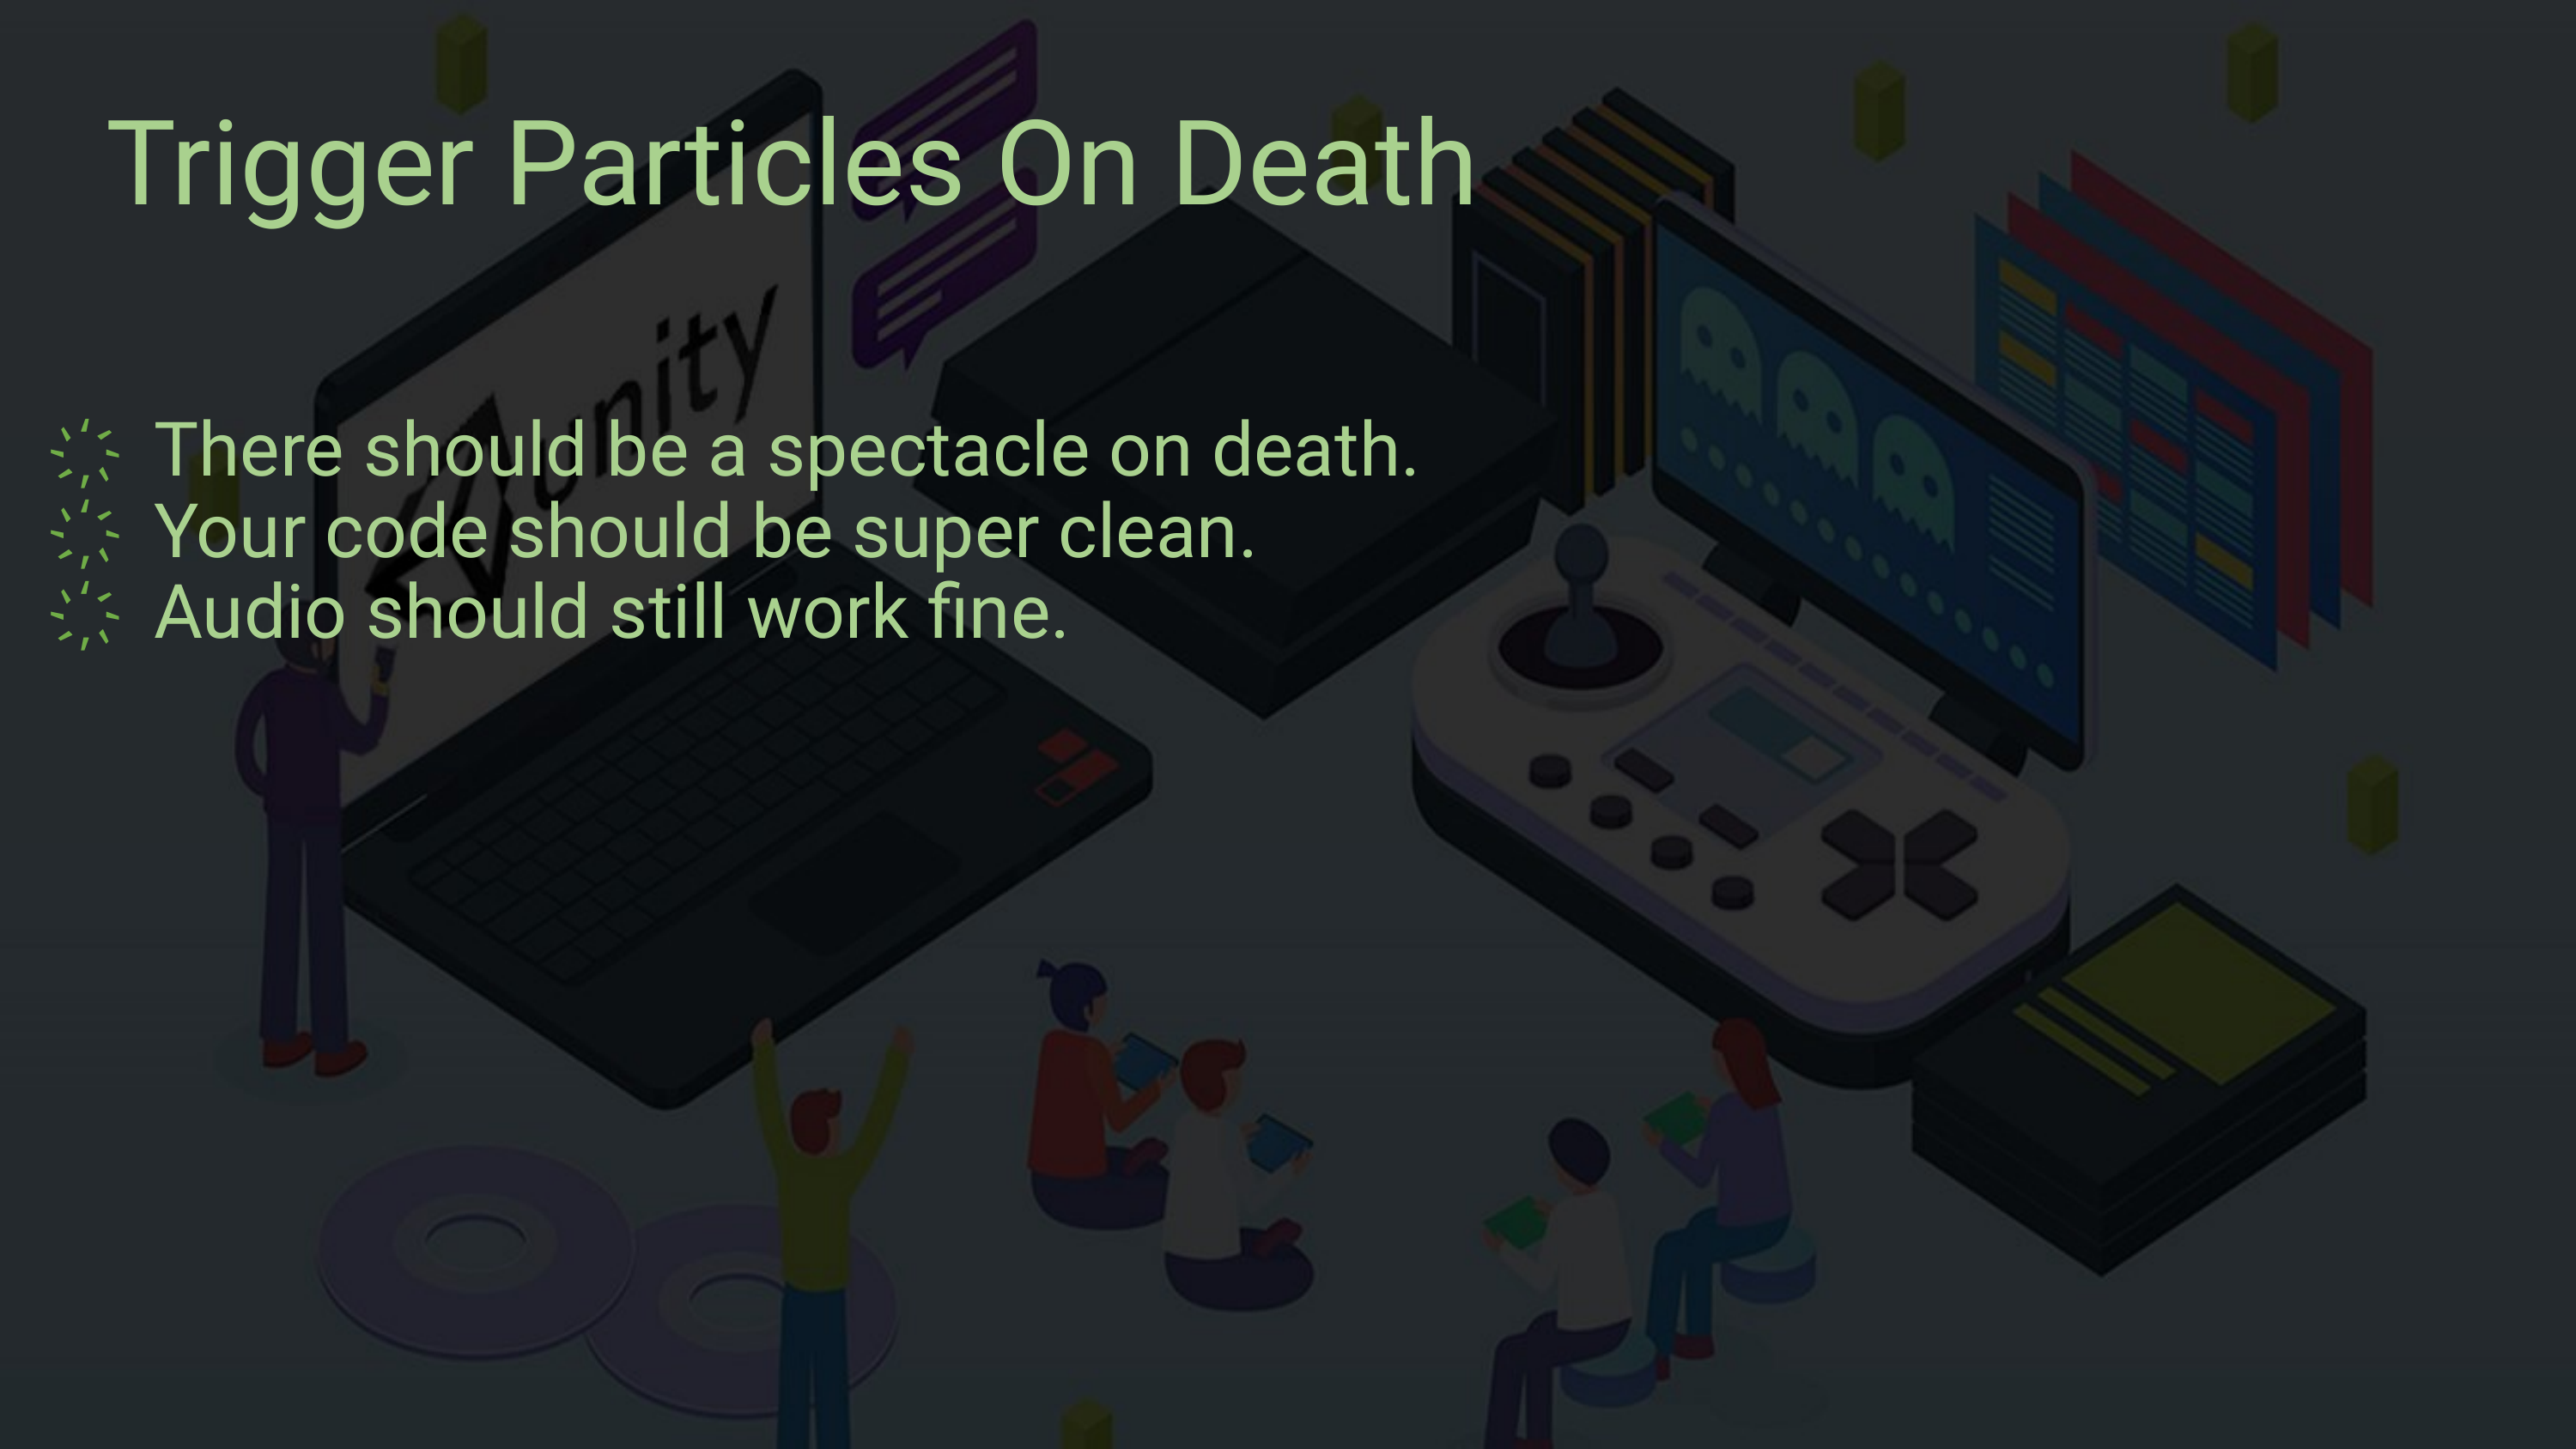

# Trigger Particles On Death
There should be a spectacle on death.
Your code should be super clean.
Audio should still work fine.